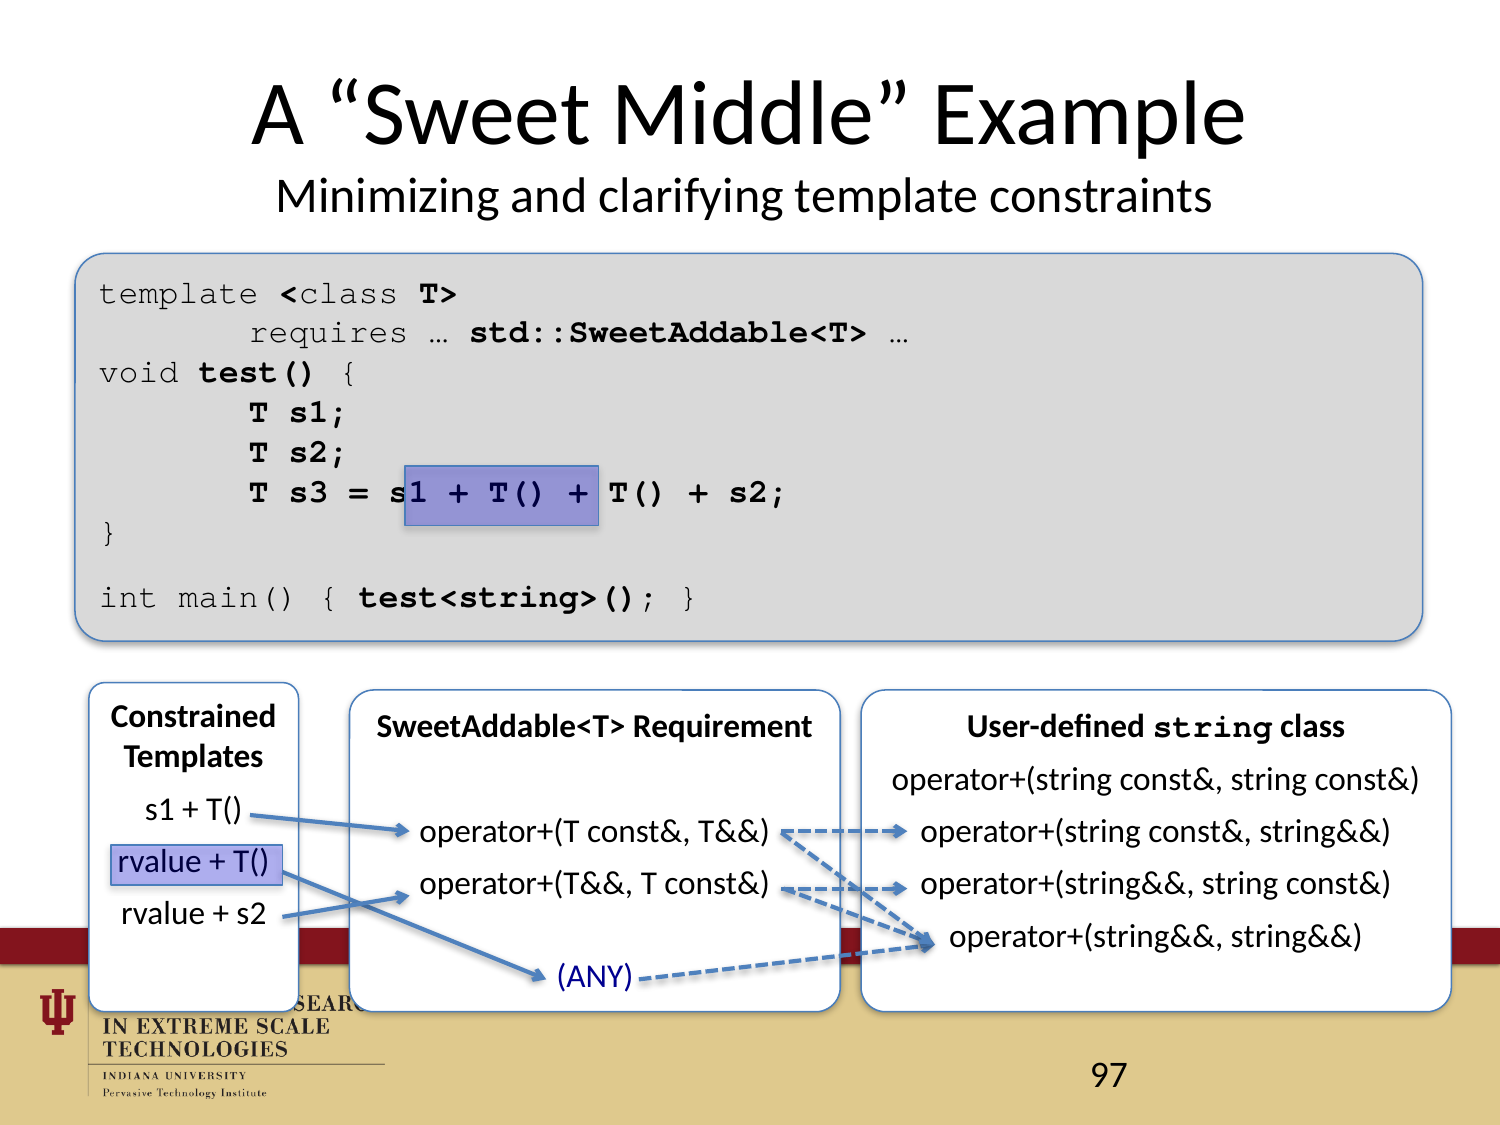

# A “Sweet Middle” Example Minimizing and clarifying template constraints

template <class T>
	requires … std::SweetAddable<T> …
void test() {
	T s1;
	T s2;
	T s3 = s1 + T() + T() + s2;
}

int main() { test<string>(); }

Constrained Templates

s1 + T()

rvalue + T()

rvalue + s2

SweetAddable<T> Requirement

operator+(T const&, T&&)

operator+(T&&, T const&)

(ANY)
User-defined string class

operator+(string const&, string const&)

operator+(string const&, string&&)

operator+(string&&, string const&)

operator+(string&&, string&&)

97